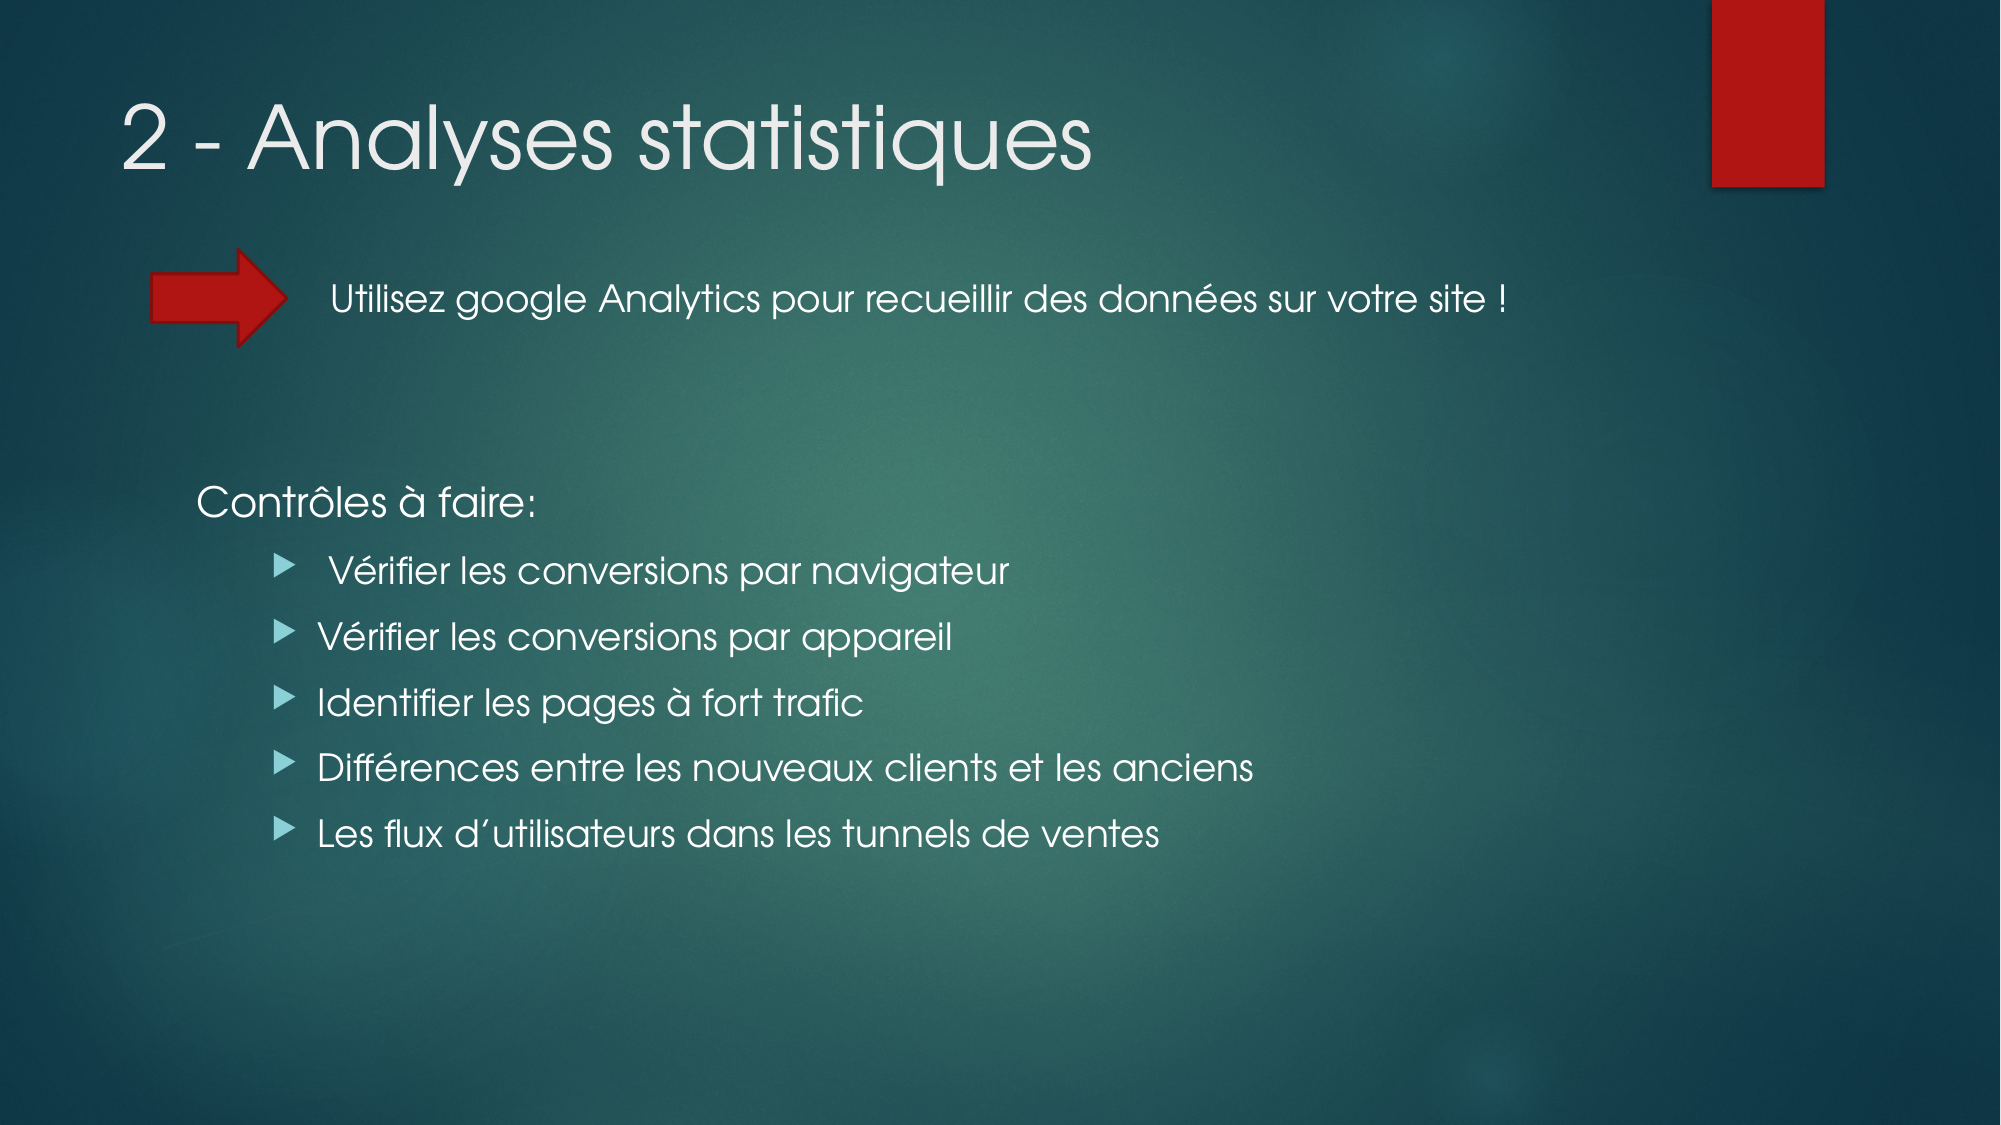

# 2 - Analyses statistiques

Utilisez google Analytics pour recueillir des données sur votre site !
Contrôles à faire:
 Vérifier les conversions par navigateur
Vérifier les conversions par appareil
Identifier les pages à fort trafic
Différences entre les nouveaux clients et les anciens
Les flux d’utilisateurs dans les tunnels de ventes